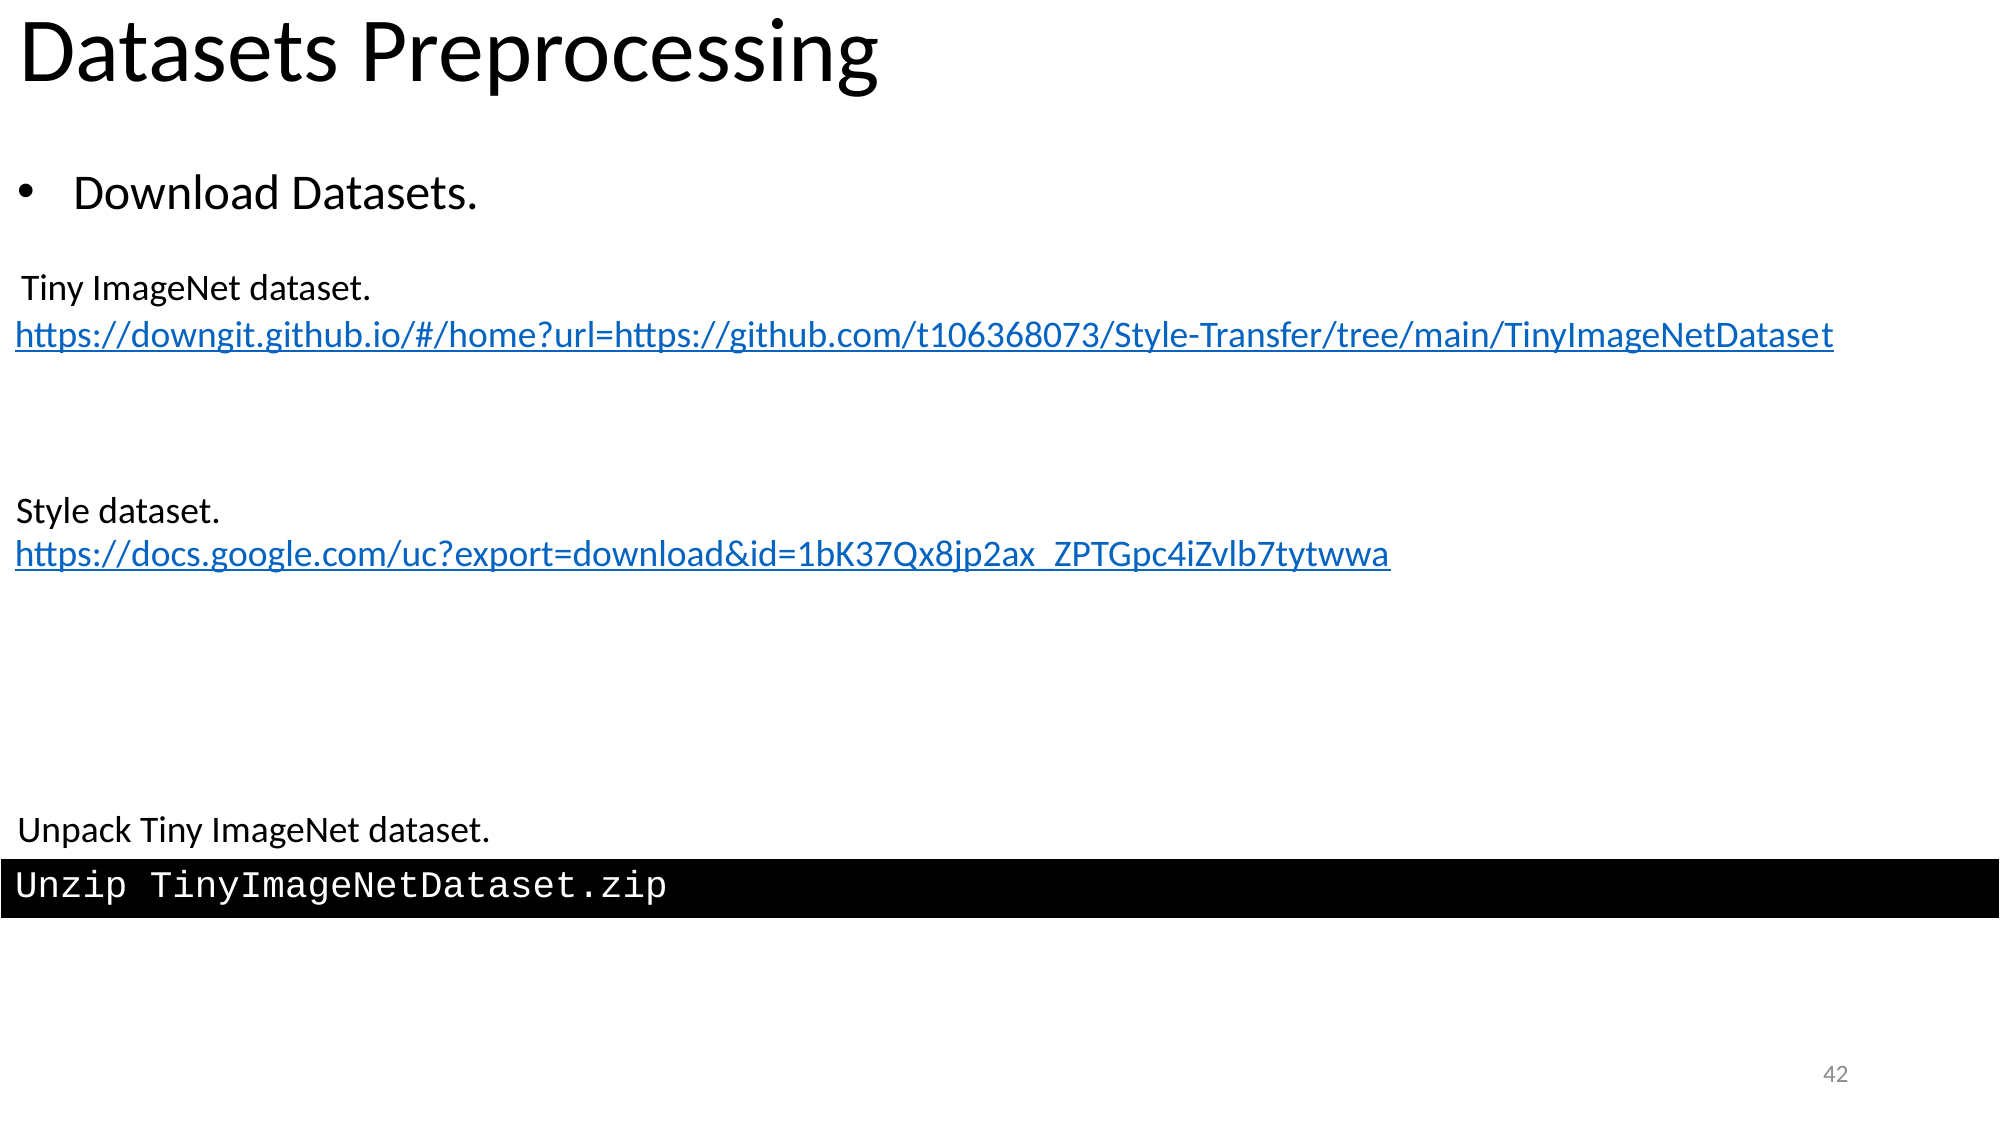

Datasets Preprocessing
Download Datasets.
Tiny ImageNet dataset.
https://downgit.github.io/#/home?url=https://github.com/t106368073/Style-Transfer/tree/main/TinyImageNetDataset
Style dataset.
https://docs.google.com/uc?export=download&id=1bK37Qx8jp2ax_ZPTGpc4iZvlb7tytwwa

Unpack Tiny ImageNet dataset.
| Unzip TinyImageNetDataset.zip |
| --- |
42